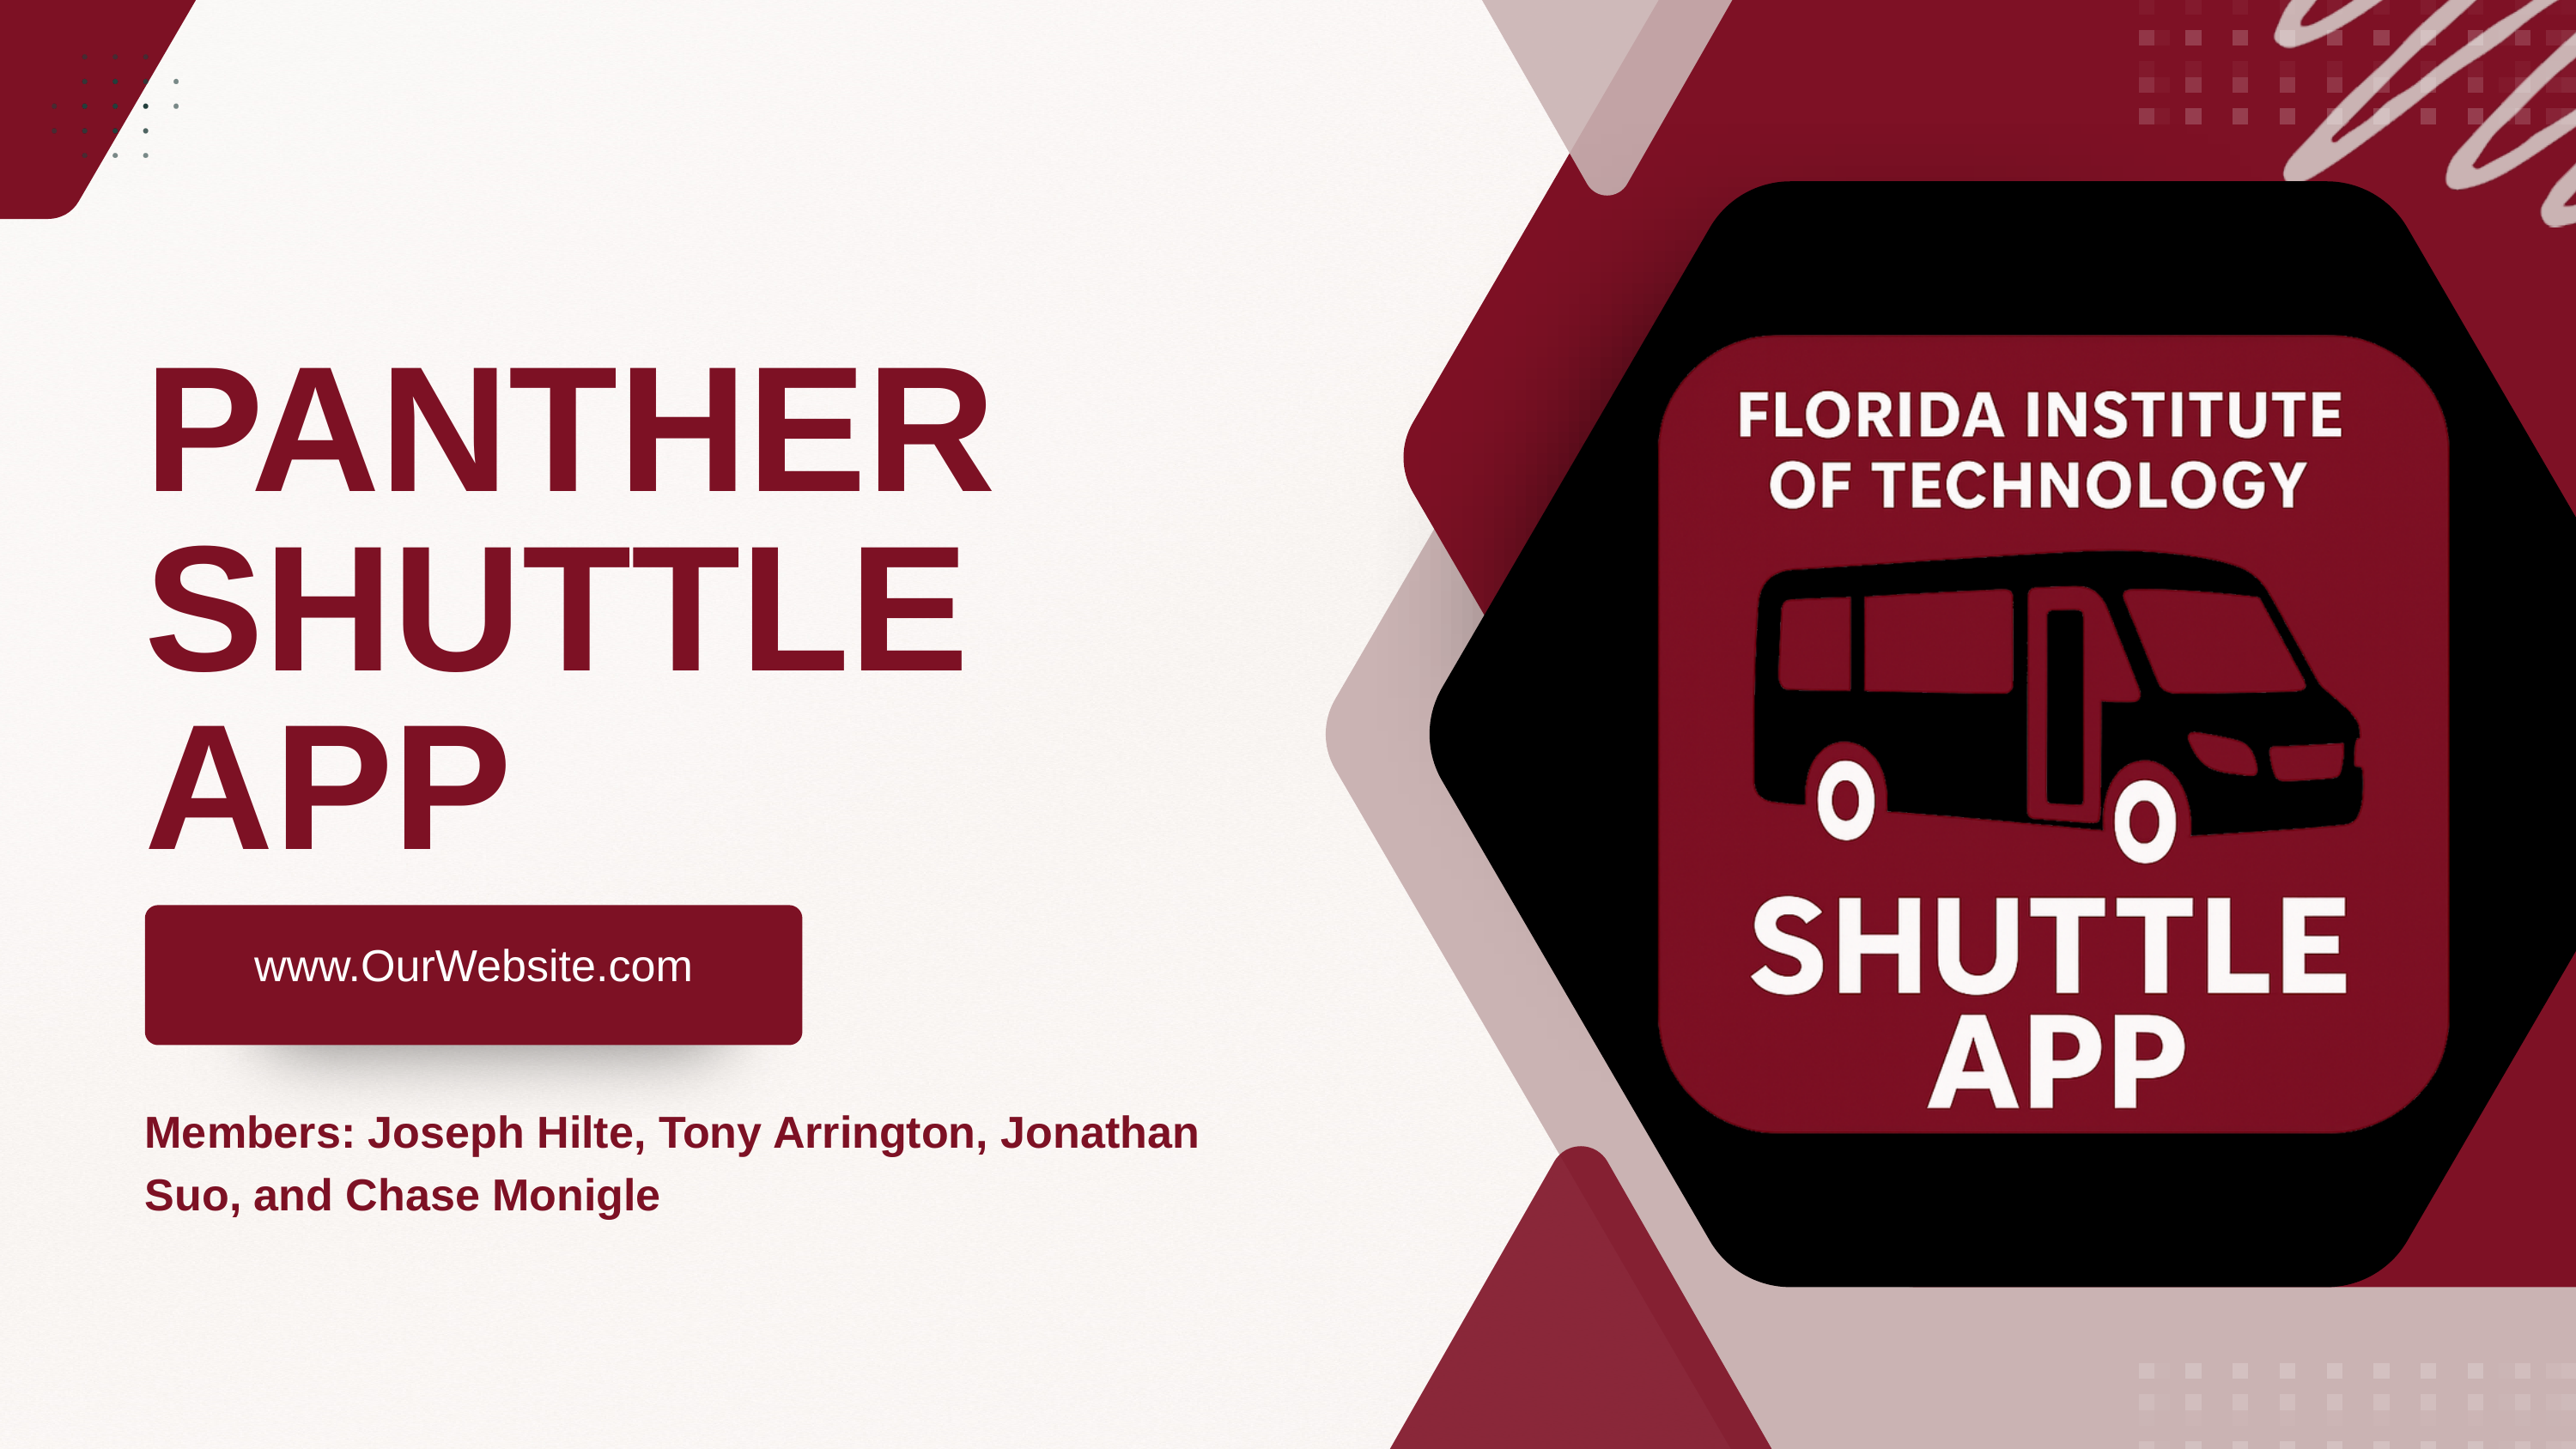

PANTHER SHUTTLE APP

www.OurWebsite.com

Members: Joseph Hilte, Tony Arrington, Jonathan Suo, and Chase Monigle